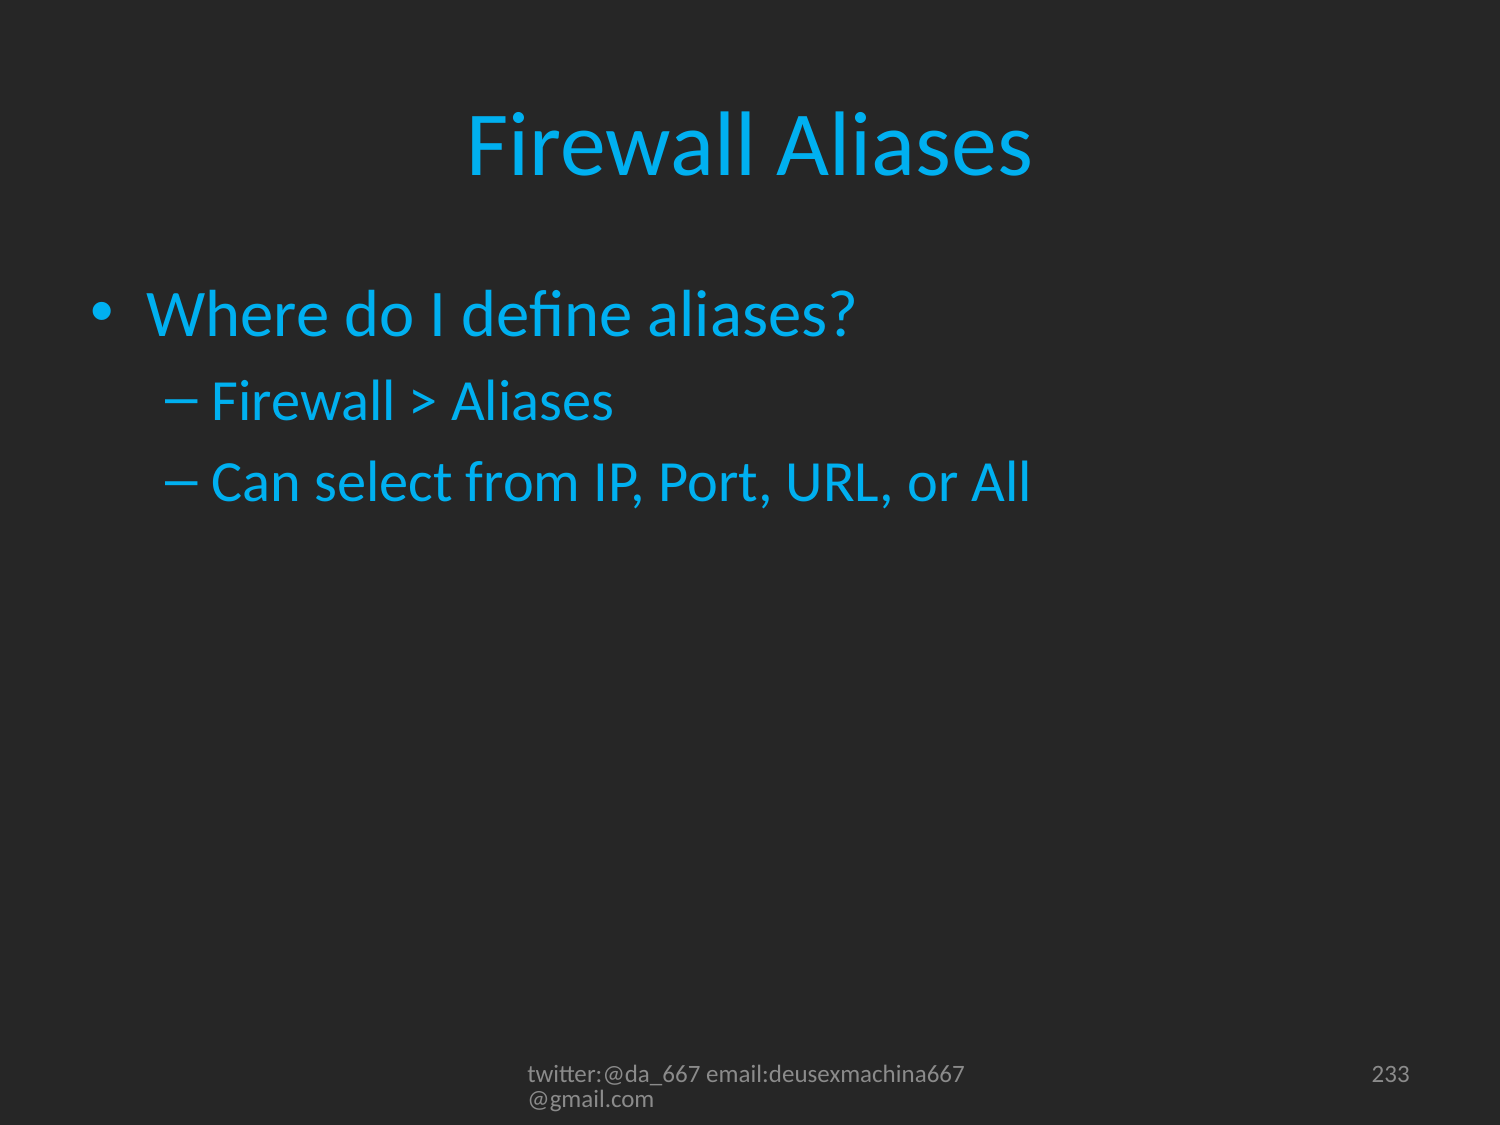

# Firewall Aliases
Where do I define aliases?
Firewall > Aliases
Can select from IP, Port, URL, or All
twitter:@da_667 email:deusexmachina667@gmail.com
233